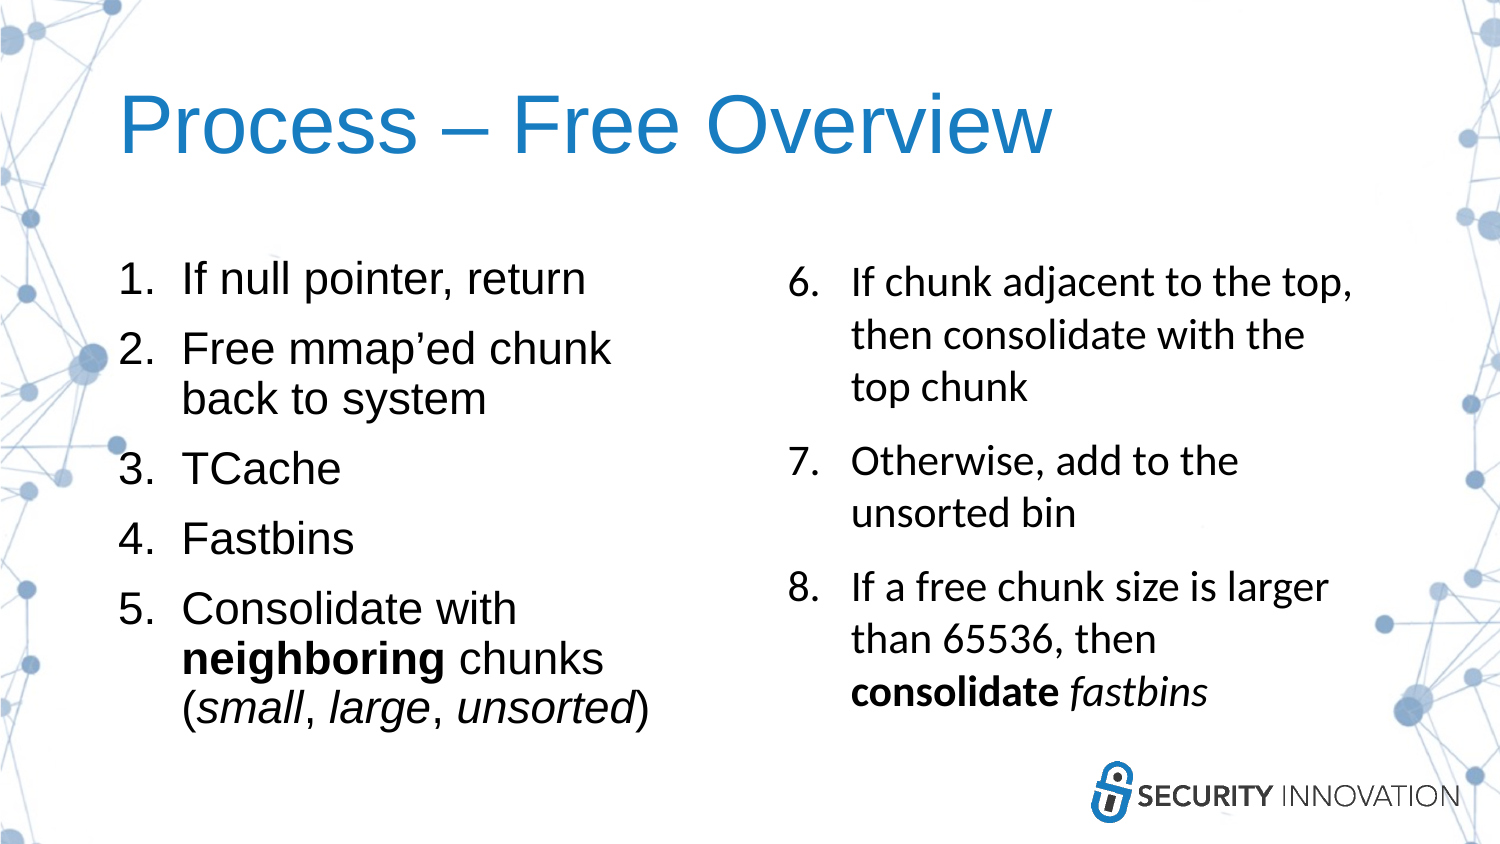

# Process – Free Overview
If null pointer, return
Free mmap’ed chunk back to system
TCache
Fastbins
Consolidate with neighboring chunks (small, large, unsorted)

If chunk adjacent to the top, then consolidate with the top chunk
Otherwise, add to the unsorted bin
If a free chunk size is larger than 65536, then consolidate fastbins